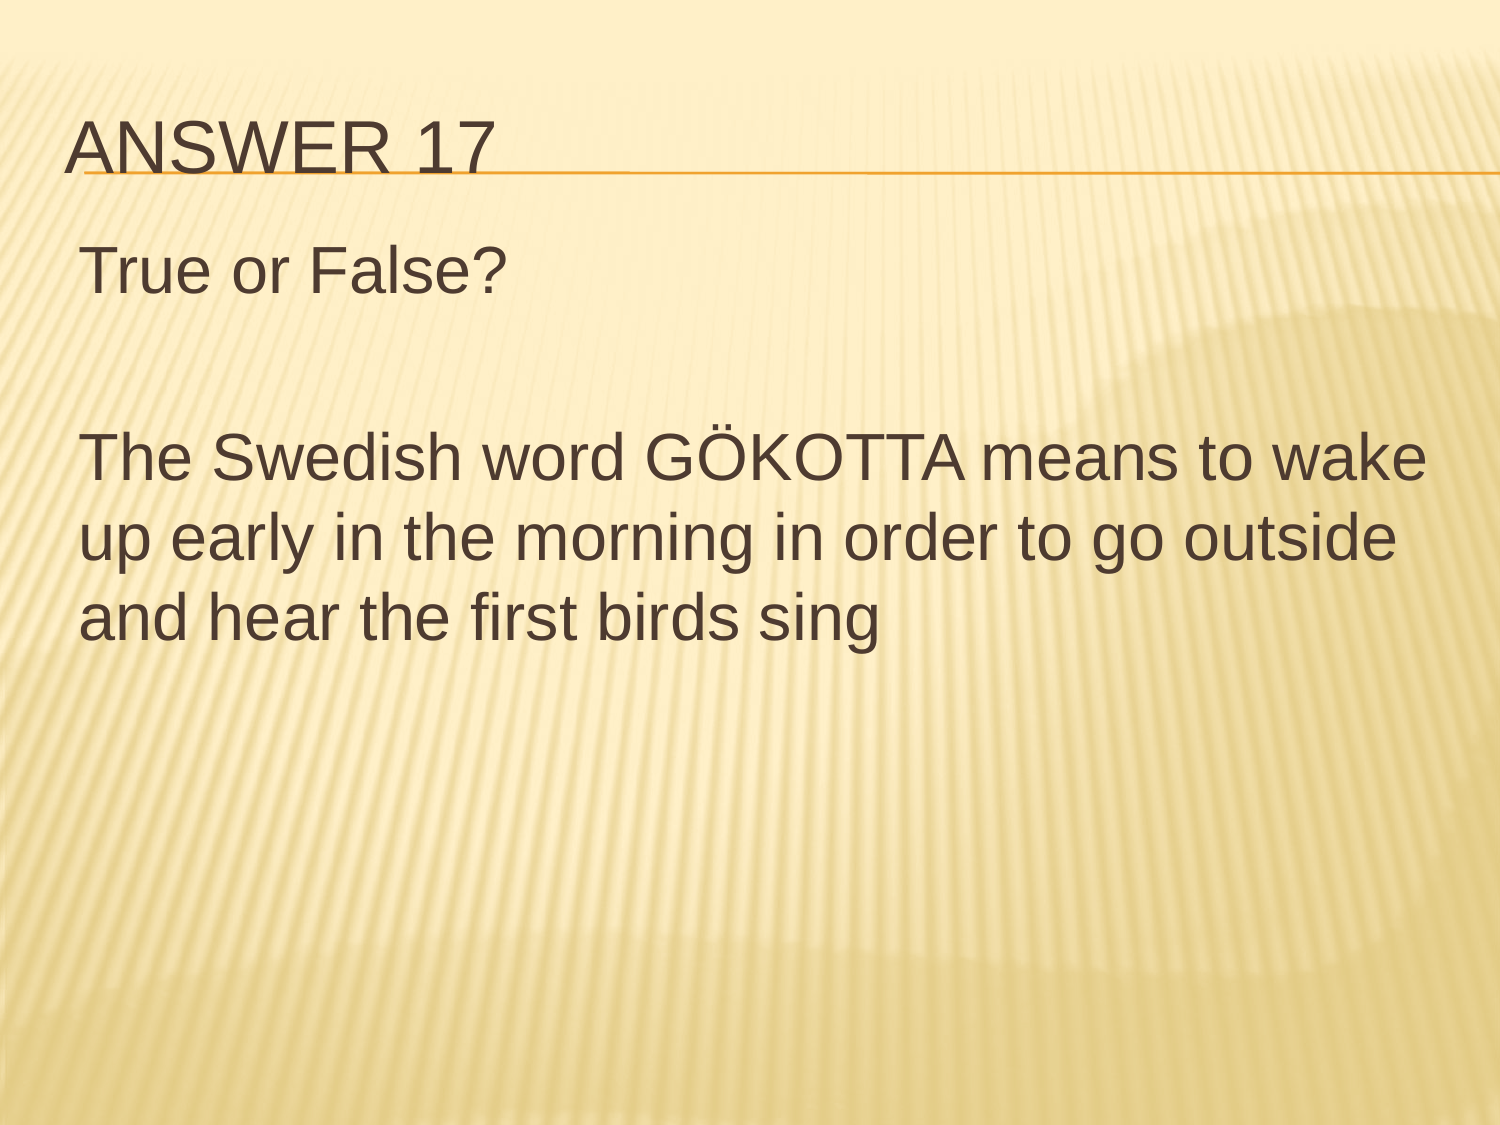

# Answer 17
True or False?

The Swedish word GÖKOTTA means to wake up early in the morning in order to go outside and hear the first birds sing